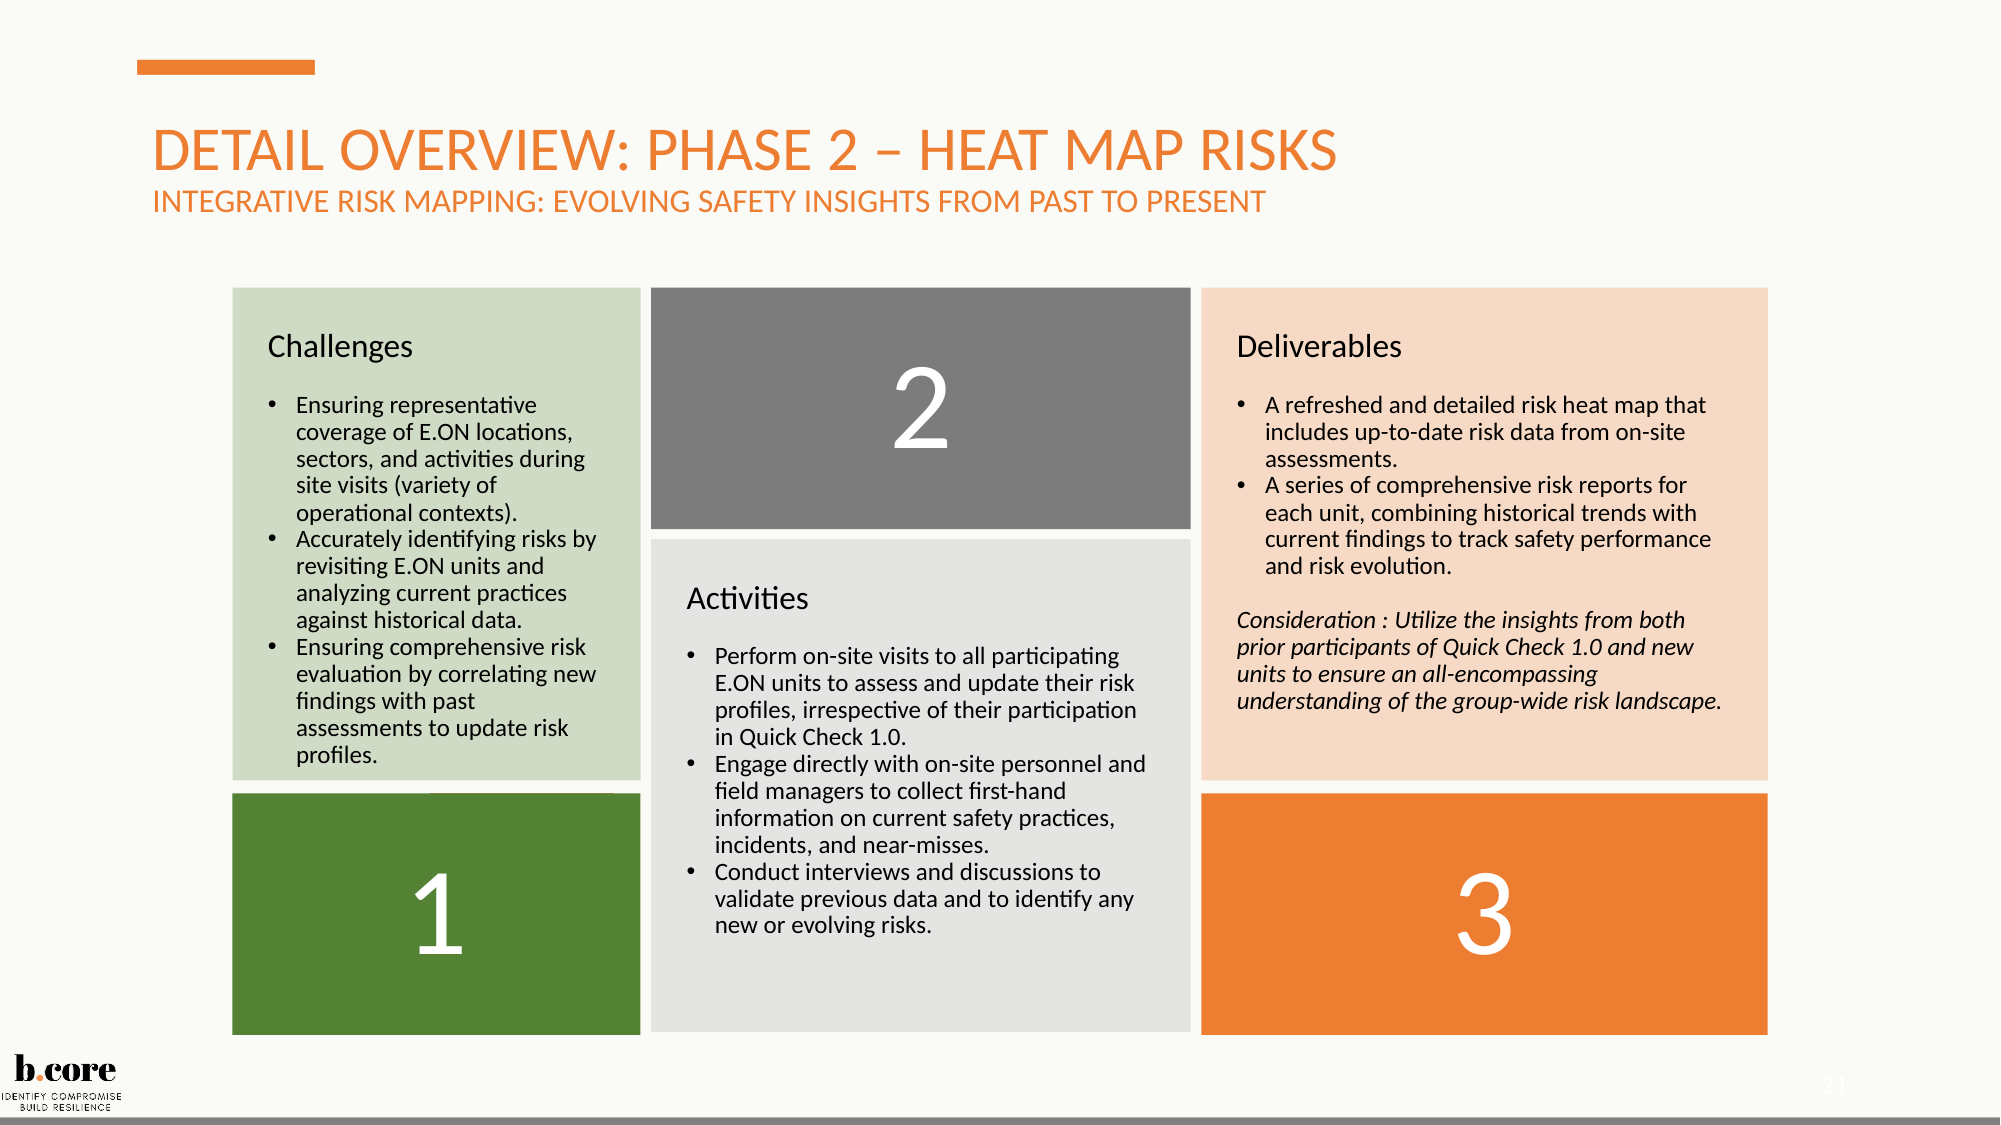

# Detail Overview: Phase 2 – Heat Map Risks Integrative Risk Mapping: Evolving Safety Insights from Past to Present
Challenges

Ensuring representative coverage of E.ON locations, sectors, and activities during site visits (variety of operational contexts).
Accurately identifying risks by revisiting E.ON units and analyzing current practices against historical data.
Ensuring comprehensive risk evaluation by correlating new findings with past assessments to update risk profiles.
1
2
Activities

Perform on-site visits to all participating E.ON units to assess and update their risk profiles, irrespective of their participation in Quick Check 1.0.
Engage directly with on-site personnel and field managers to collect first-hand information on current safety practices, incidents, and near-misses.
Conduct interviews and discussions to validate previous data and to identify any new or evolving risks.
Deliverables

A refreshed and detailed risk heat map that includes up-to-date risk data from on-site assessments.
A series of comprehensive risk reports for each unit, combining historical trends with current findings to track safety performance and risk evolution.

Consideration : Utilize the insights from both prior participants of Quick Check 1.0 and new units to ensure an all-encompassing understanding of the group-wide risk landscape.
3

21